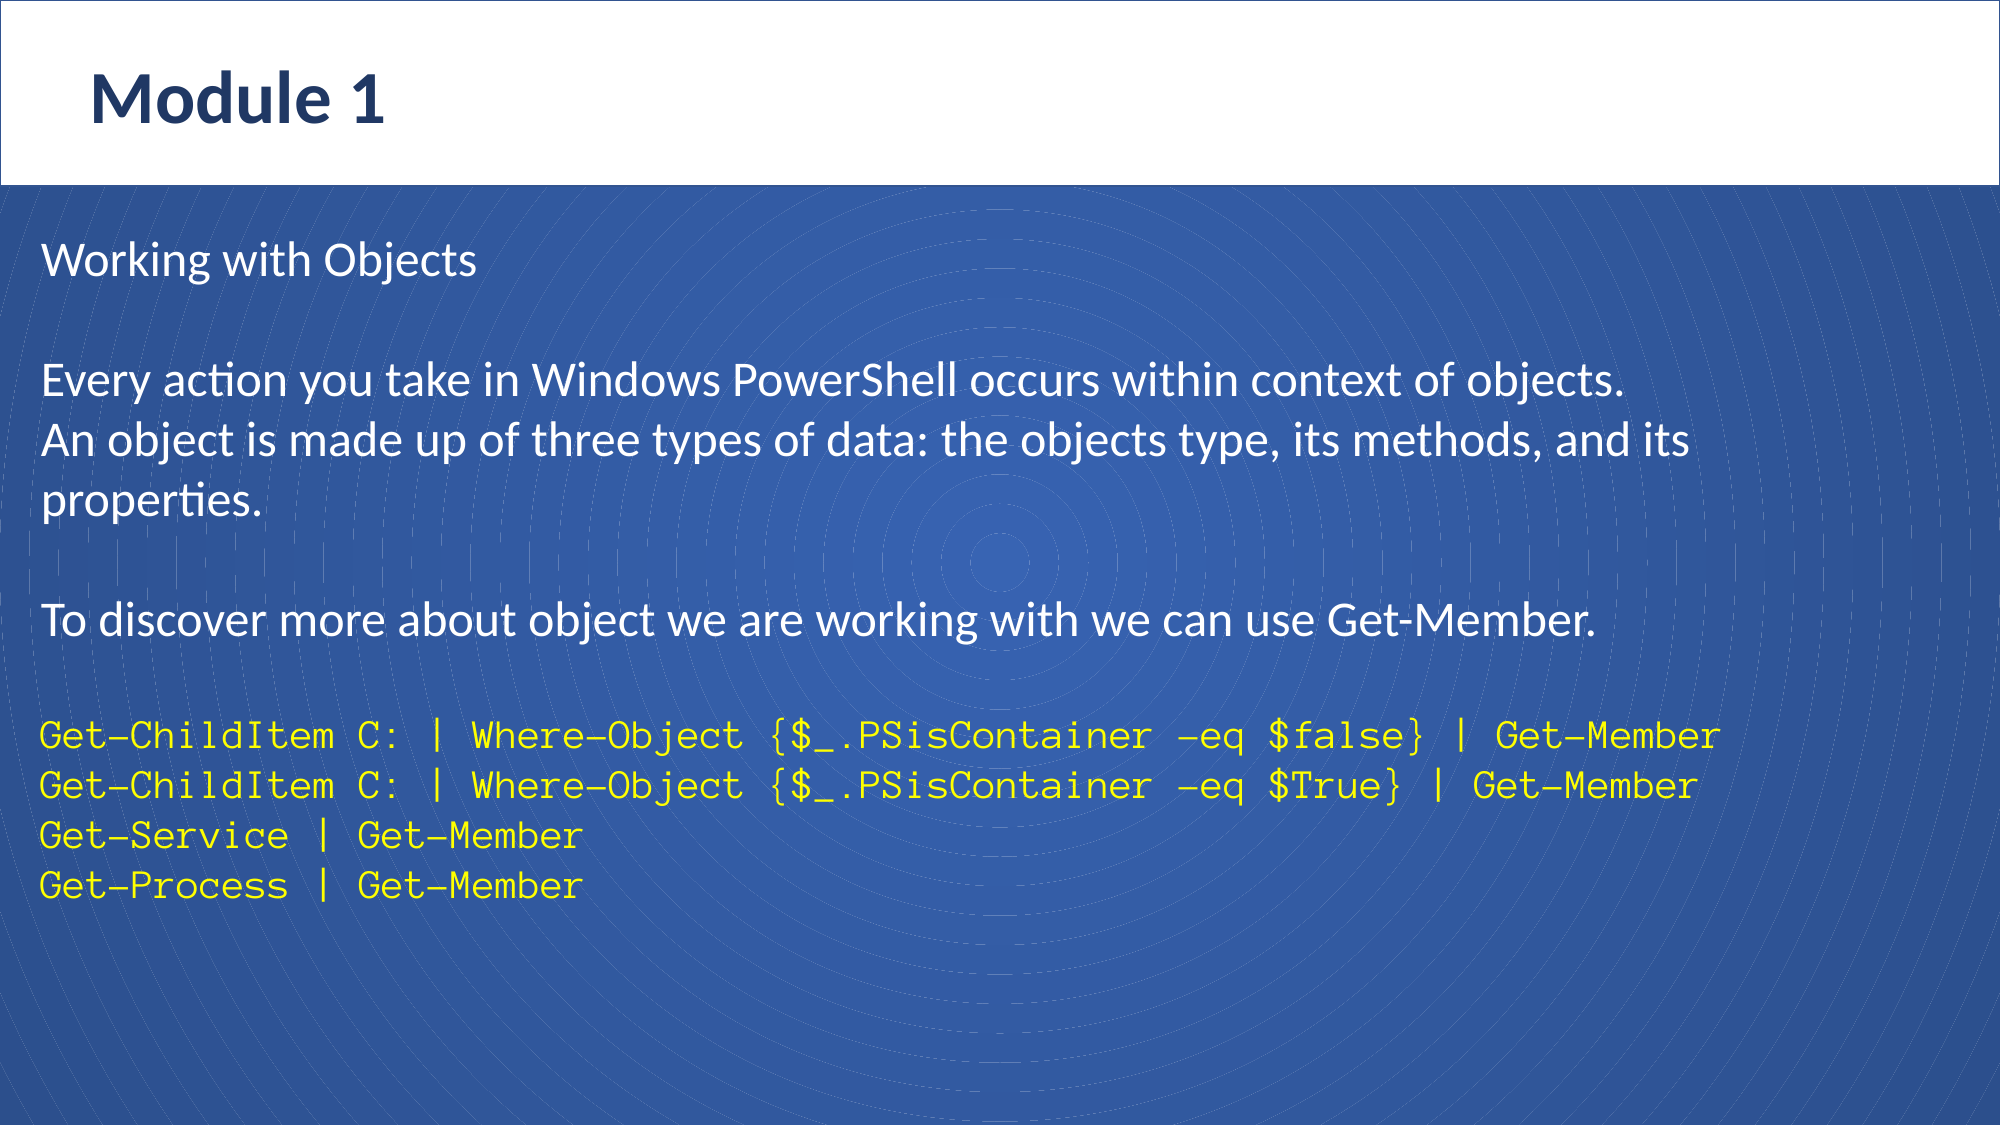

Module 1
Working with Objects

Every action you take in Windows PowerShell occurs within context of objects.
An object is made up of three types of data: the objects type, its methods, and its properties.

To discover more about object we are working with we can use Get-Member.

Get-ChildItem C: | Where-Object {$_.PSisContainer –eq $false} | Get-Member
Get-ChildItem C: | Where-Object {$_.PSisContainer –eq $True} | Get-Member
Get-Service | Get-Member
Get-Process | Get-Member